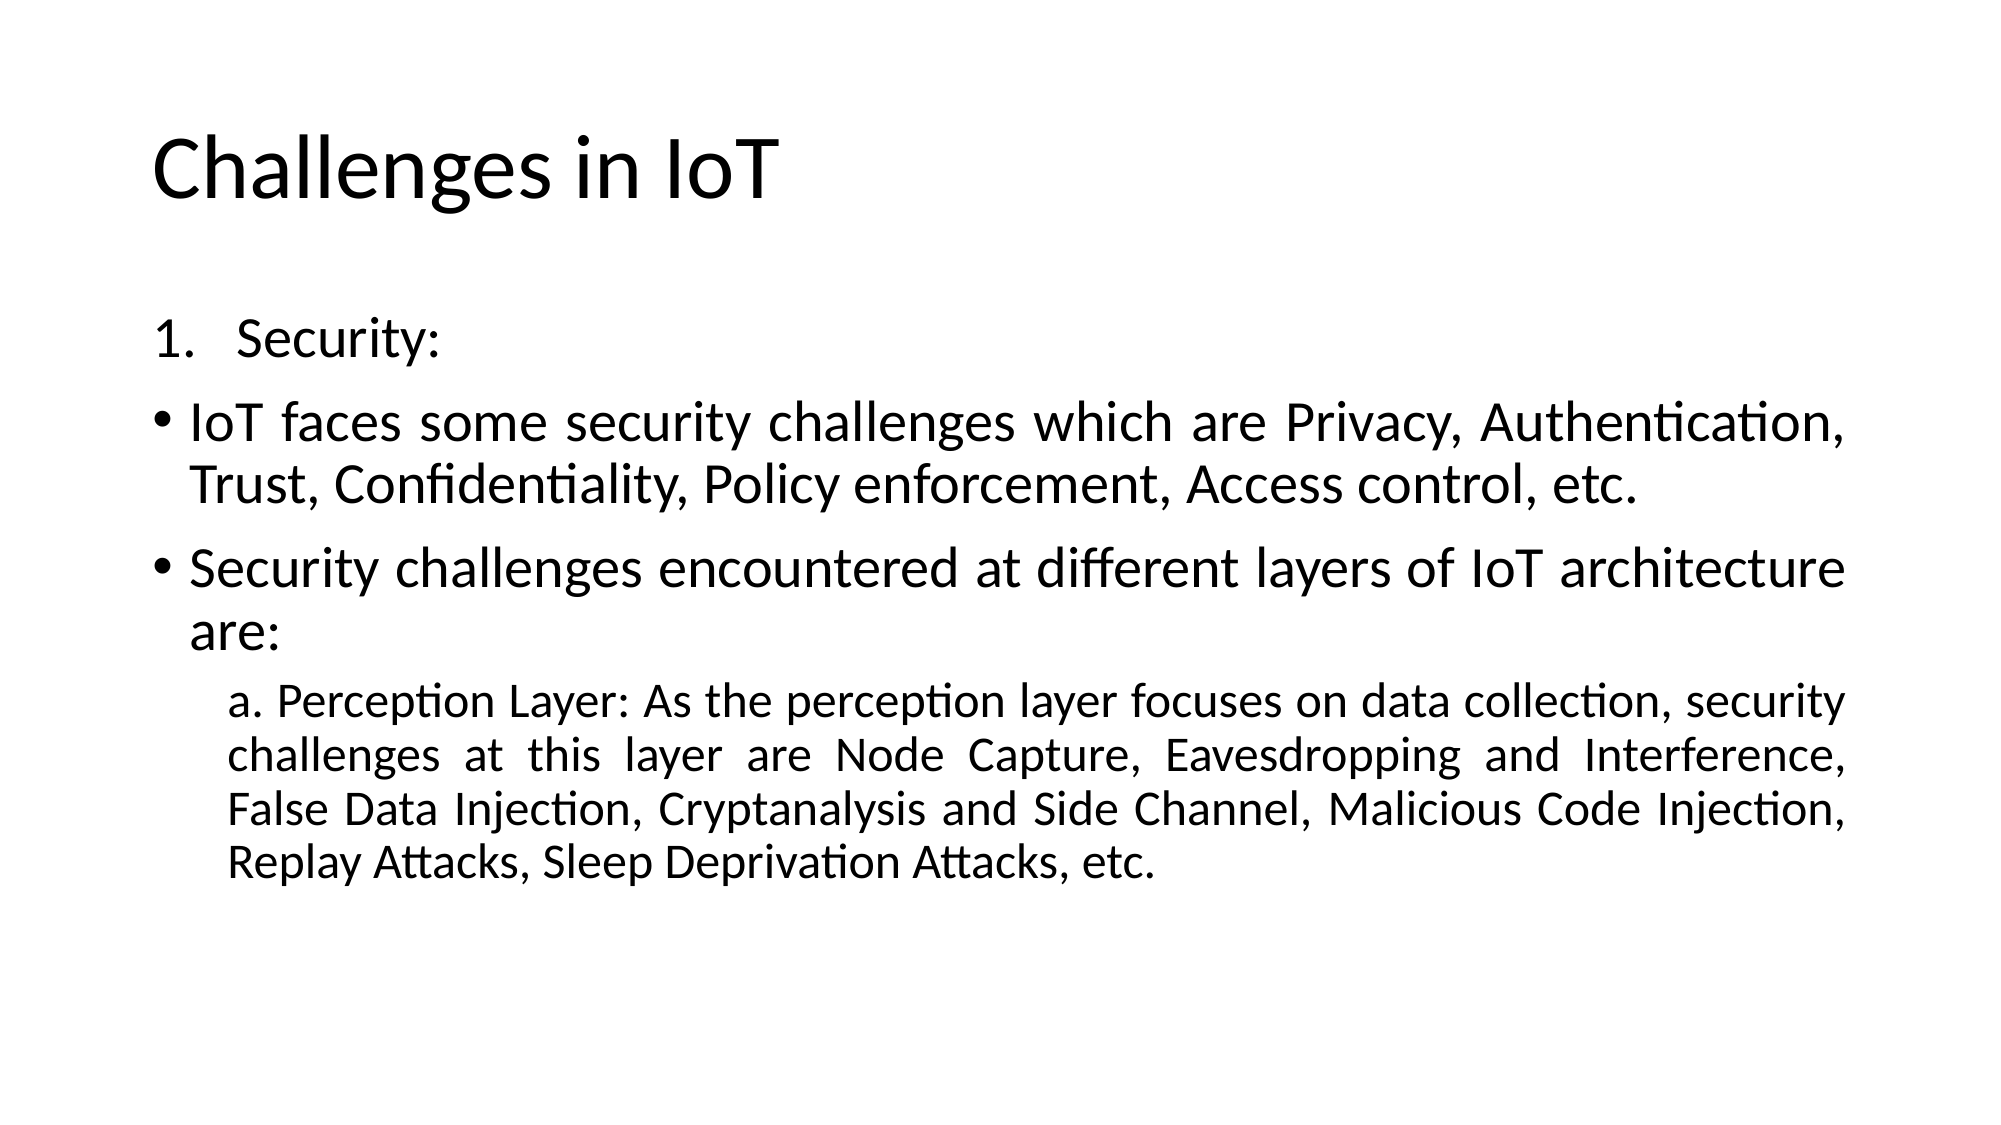

# Challenges in IoT
Security:
IoT faces some security challenges which are Privacy, Authentication, Trust, Confidentiality, Policy enforcement, Access control, etc.
Security challenges encountered at different layers of IoT architecture are:
a. Perception Layer: As the perception layer focuses on data collection, security challenges at this layer are Node Capture, Eavesdropping and Interference, False Data Injection, Cryptanalysis and Side Channel, Malicious Code Injection, Replay Attacks, Sleep Deprivation Attacks, etc.